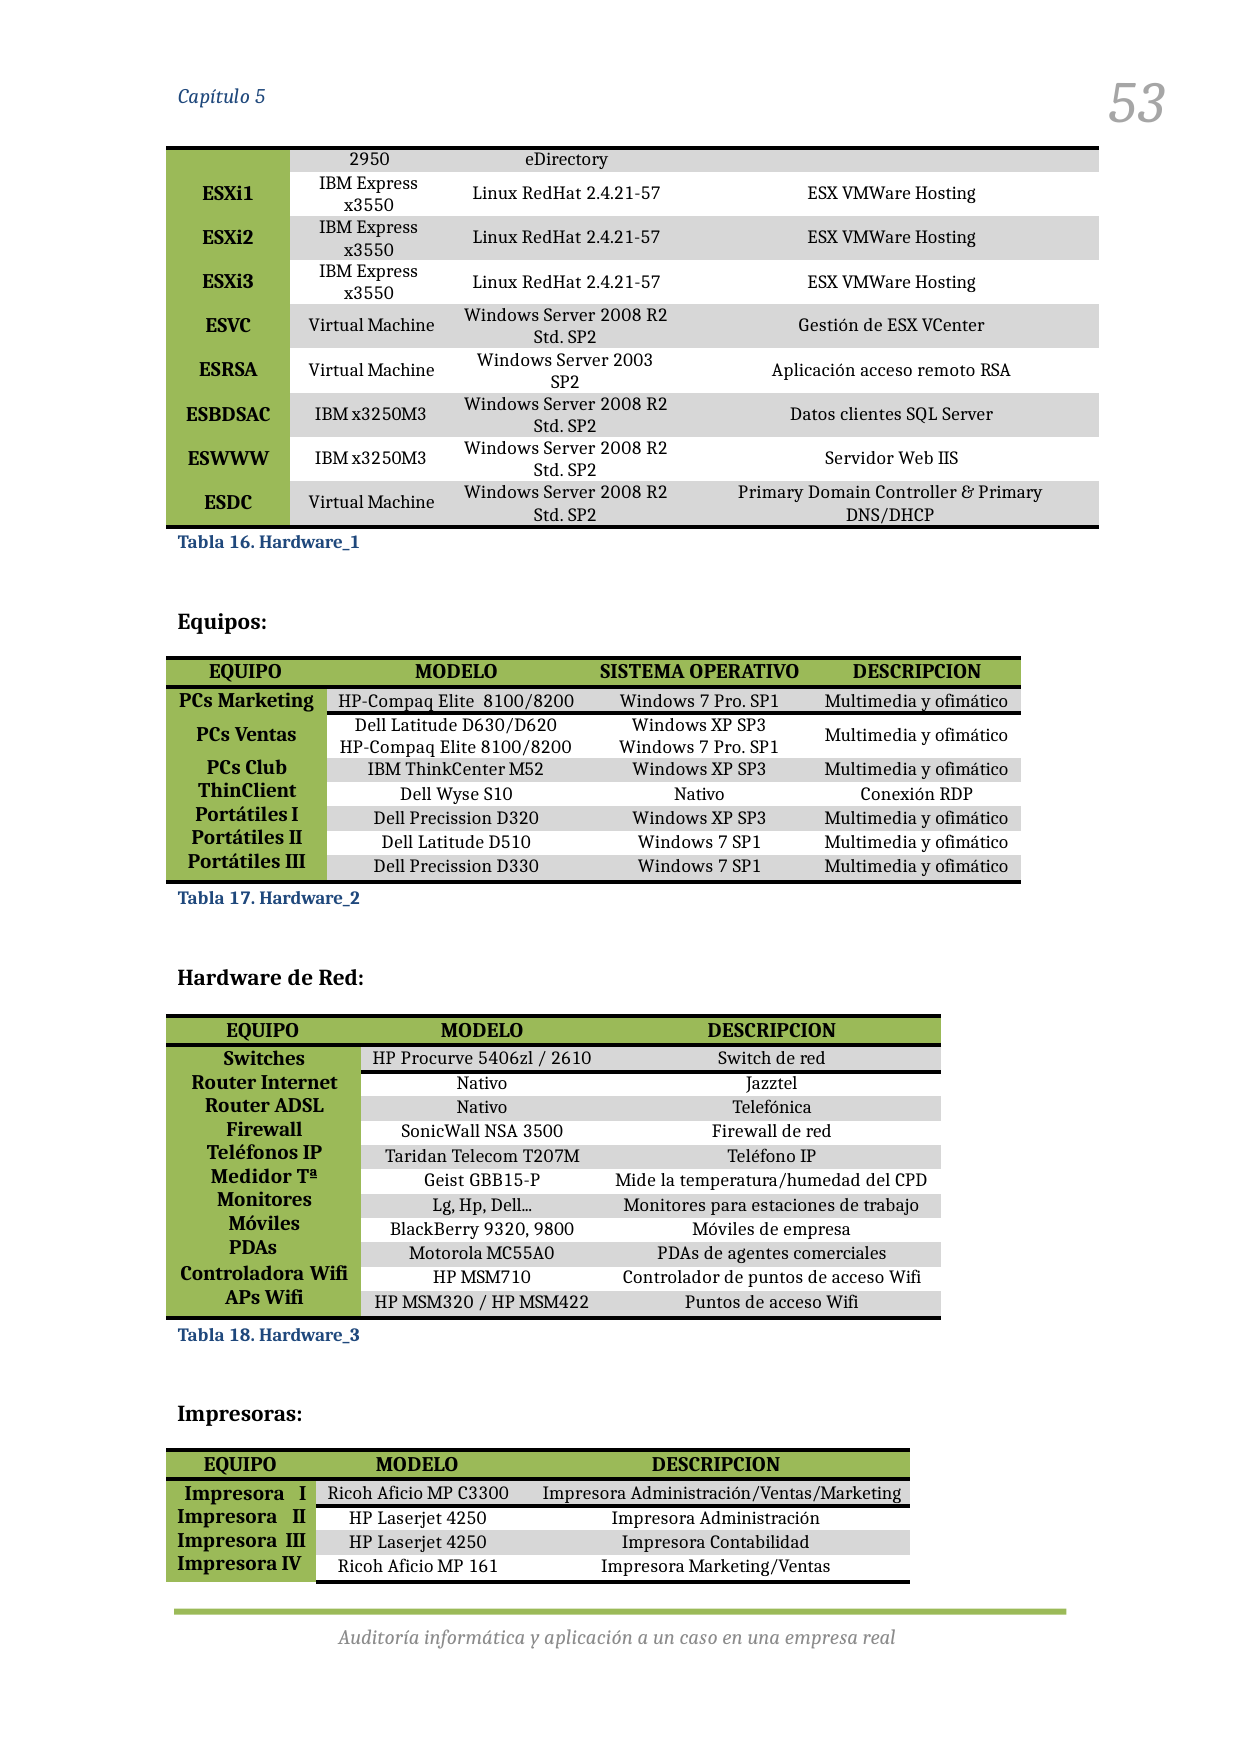

53
Capítulo 5
|  | 2950 | eDirectory |  |
| --- | --- | --- | --- |
| ESXi1 | IBM Express x3550 | Linux RedHat 2.4.21-57 | ESX VMWare Hosting |
| ESXi2 | IBM Express x3550 | Linux RedHat 2.4.21-57 | ESX VMWare Hosting |
| ESXi3 | IBM Express x3550 | Linux RedHat 2.4.21-57 | ESX VMWare Hosting |
| ESVC | Virtual Machine | Windows Server 2008 R2 Std. SP2 | Gestión de ESX VCenter |
| ESRSA | Virtual Machine | Windows Server 2003 SP2 | Aplicación acceso remoto RSA |
| ESBDSAC | IBM x3250M3 | Windows Server 2008 R2 Std. SP2 | Datos clientes SQL Server |
| ESWWW | IBM x3250M3 | Windows Server 2008 R2 Std. SP2 | Servidor Web IIS |
| ESDC | Virtual Machine | Windows Server 2008 R2 Std. SP2 | Primary Domain Controller & Primary DNS/DHCP |
Tabla 16. Hardware_1

Equipos:
| EQUIPO | MODELO | SISTEMA OPERATIVO | DESCRIPCION |
| --- | --- | --- | --- |
| PCs Marketing PCs Ventas PCs Club ThinClient Portátiles I Portátiles II Portátiles III | HP-Compaq Elite 8100/8200 | Windows 7 Pro. SP1 | Multimedia y ofimático |
|  | Dell Latitude D630/D620 HP-Compaq Elite 8100/8200 | Windows XP SP3 Windows 7 Pro. SP1 | Multimedia y ofimático |
|  | IBM ThinkCenter M52 | Windows XP SP3 | Multimedia y ofimático |
|  | Dell Wyse S10 | Nativo | Conexión RDP |
|  | Dell Precission D320 | Windows XP SP3 | Multimedia y ofimático |
|  | Dell Latitude D510 | Windows 7 SP1 | Multimedia y ofimático |
|  | Dell Precission D330 | Windows 7 SP1 | Multimedia y ofimático |
Tabla 17. Hardware_2

Hardware de Red:
| EQUIPO | MODELO | DESCRIPCION |
| --- | --- | --- |
| Switches Router Internet Router ADSL Firewall Teléfonos IP Medidor Tª Monitores Móviles PDAs Controladora Wifi APs Wifi | HP Procurve 5406zl / 2610 | Switch de red |
|  | Nativo | Jazztel |
|  | Nativo | Telefónica |
|  | SonicWall NSA 3500 | Firewall de red |
|  | Taridan Telecom T207M | Teléfono IP |
|  | Geist GBB15-P | Mide la temperatura/humedad del CPD |
|  | Lg, Hp, Dell... | Monitores para estaciones de trabajo |
|  | BlackBerry 9320, 9800 | Móviles de empresa |
|  | Motorola MC55A0 | PDAs de agentes comerciales |
|  | HP MSM710 | Controlador de puntos de acceso Wifi |
|  | HP MSM320 / HP MSM422 | Puntos de acceso Wifi |
Tabla 18. Hardware_3

Impresoras:
| EQUIPO | MODELO | DESCRIPCION |
| --- | --- | --- |
| Impresora I Impresora II Impresora III Impresora IV | Ricoh Aficio MP C3300 Impresora Administración/Ventas/Marketing |  |
|  | HP Laserjet 4250 | Impresora Administración |
|  | HP Laserjet 4250 | Impresora Contabilidad |
|  | Ricoh Aficio MP 161 | Impresora Marketing/Ventas |

Auditoría informática y aplicación a un caso en una empresa real